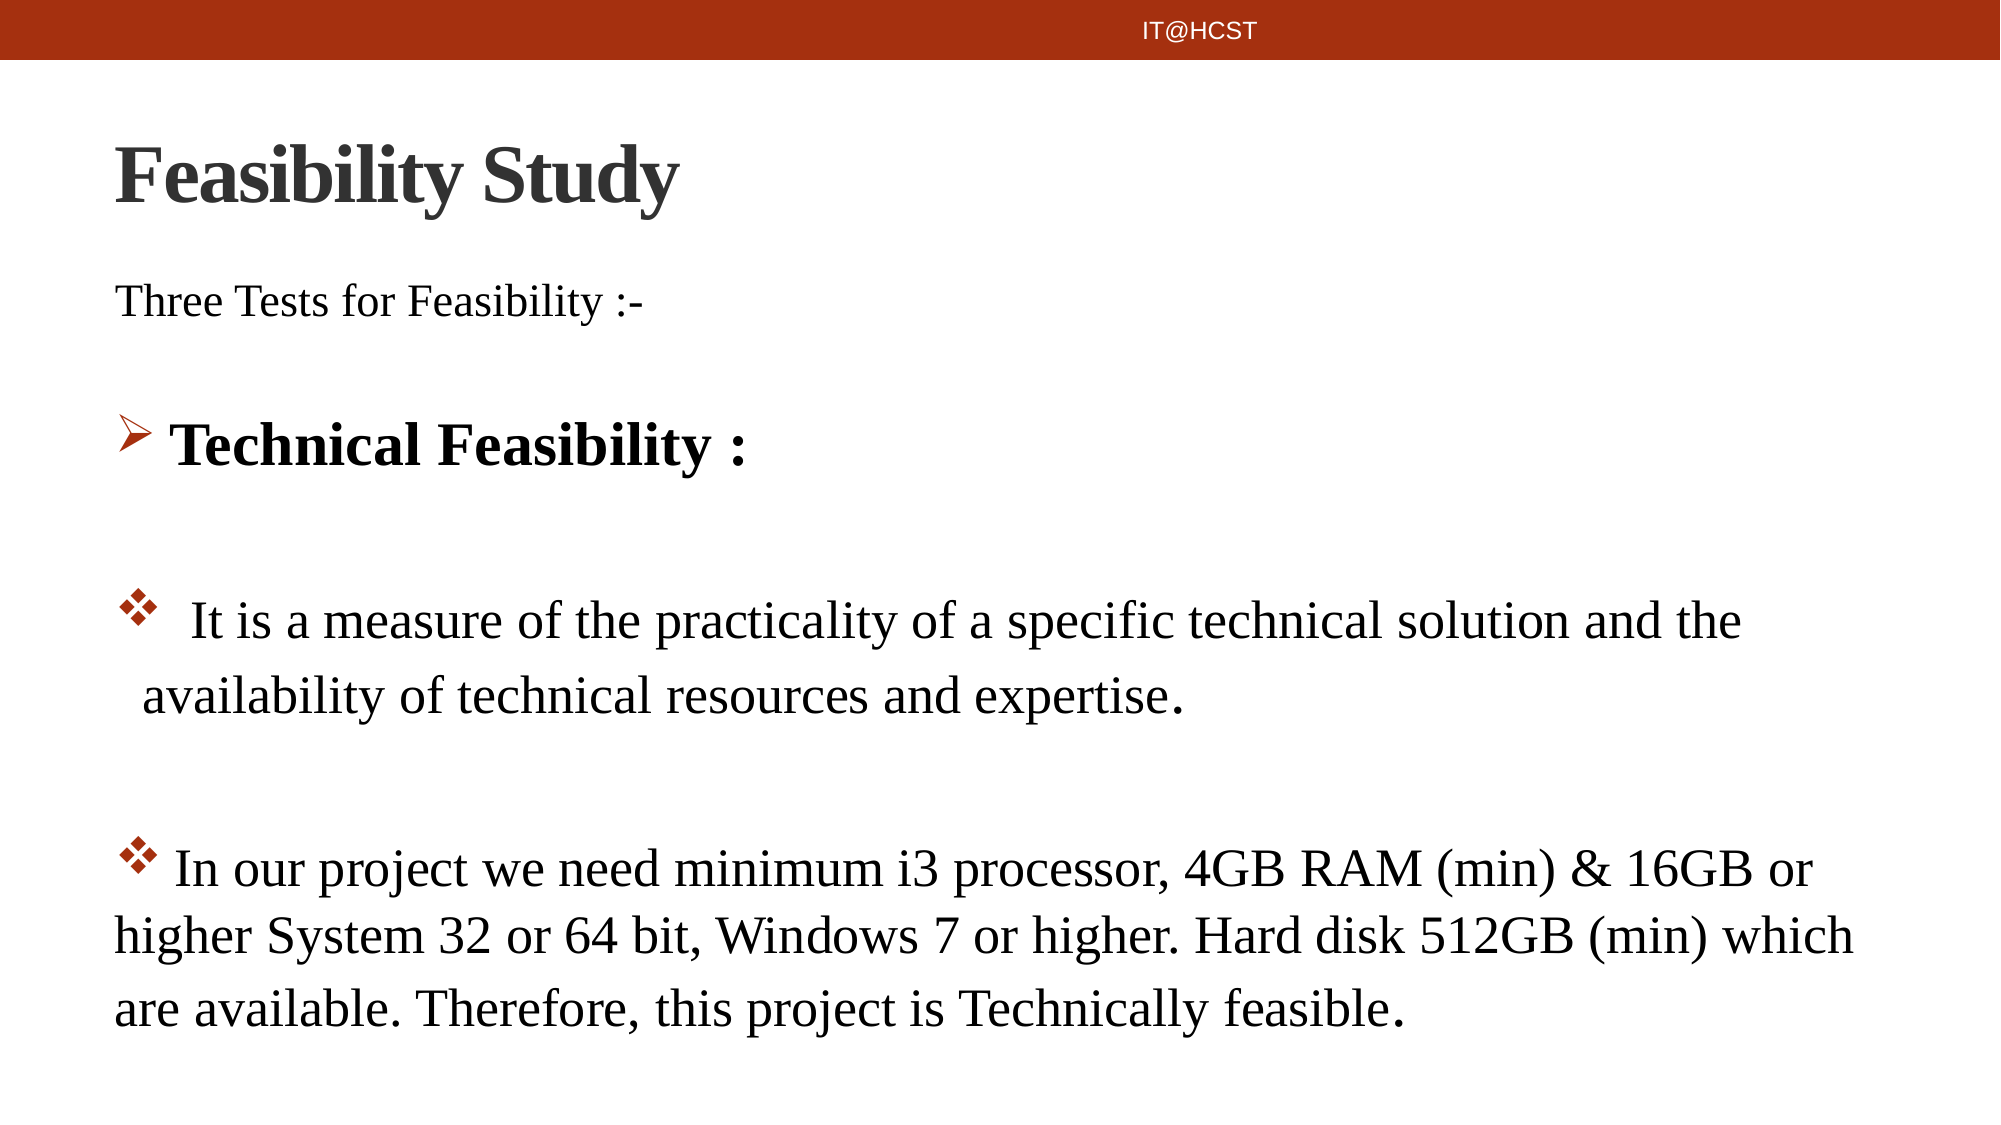

IT@HCST
3
# Feasibility Study
Three Tests for Feasibility :-

 Technical Feasibility :

  It is a measure of the practicality of a specific technical solution and the availability of technical resources and expertise.

 In our project we need minimum i3 processor, 4GB RAM (min) & 16GB or higher System 32 or 64 bit, Windows 7 or higher. Hard disk 512GB (min) which are available. Therefore, this project is Technically feasible.